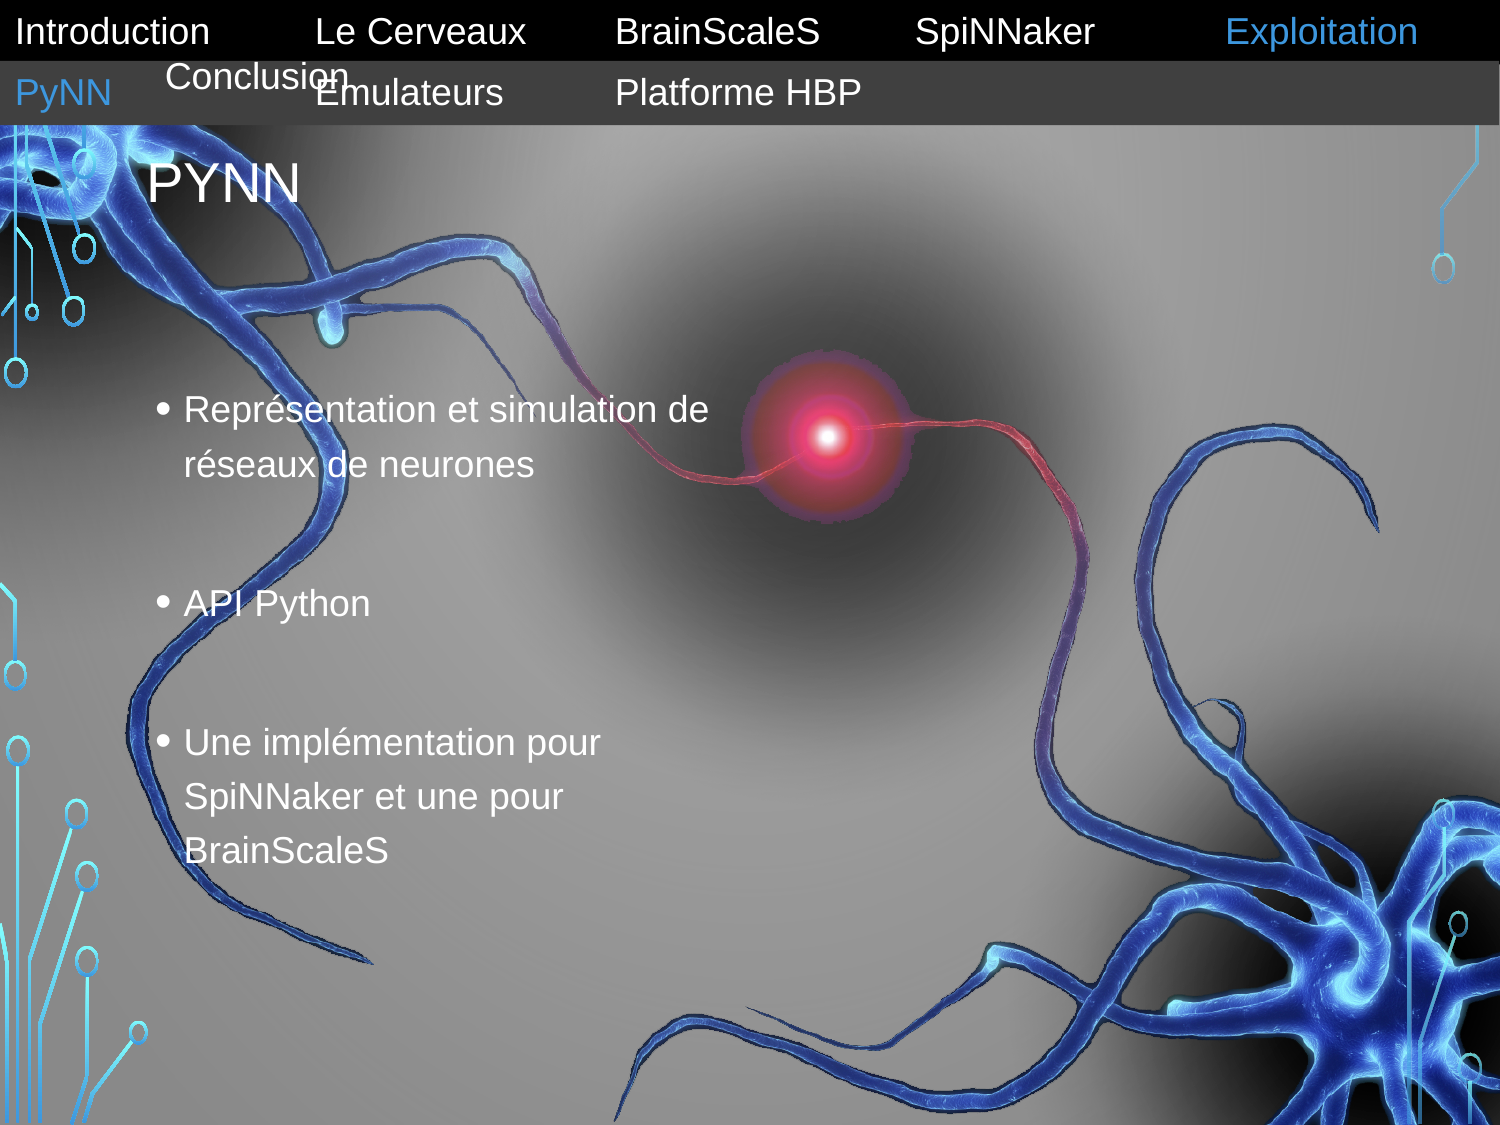

Introduction	Le Cerveaux	BrainScaleS	SpiNNaker	 Exploitation 	Conclusion
PyNN		Emulateurs 	Platforme HBP
# PyNN
Représentation et simulation de réseaux de neurones

API Python

Une implémentation pour SpiNNaker et une pour BrainScaleS